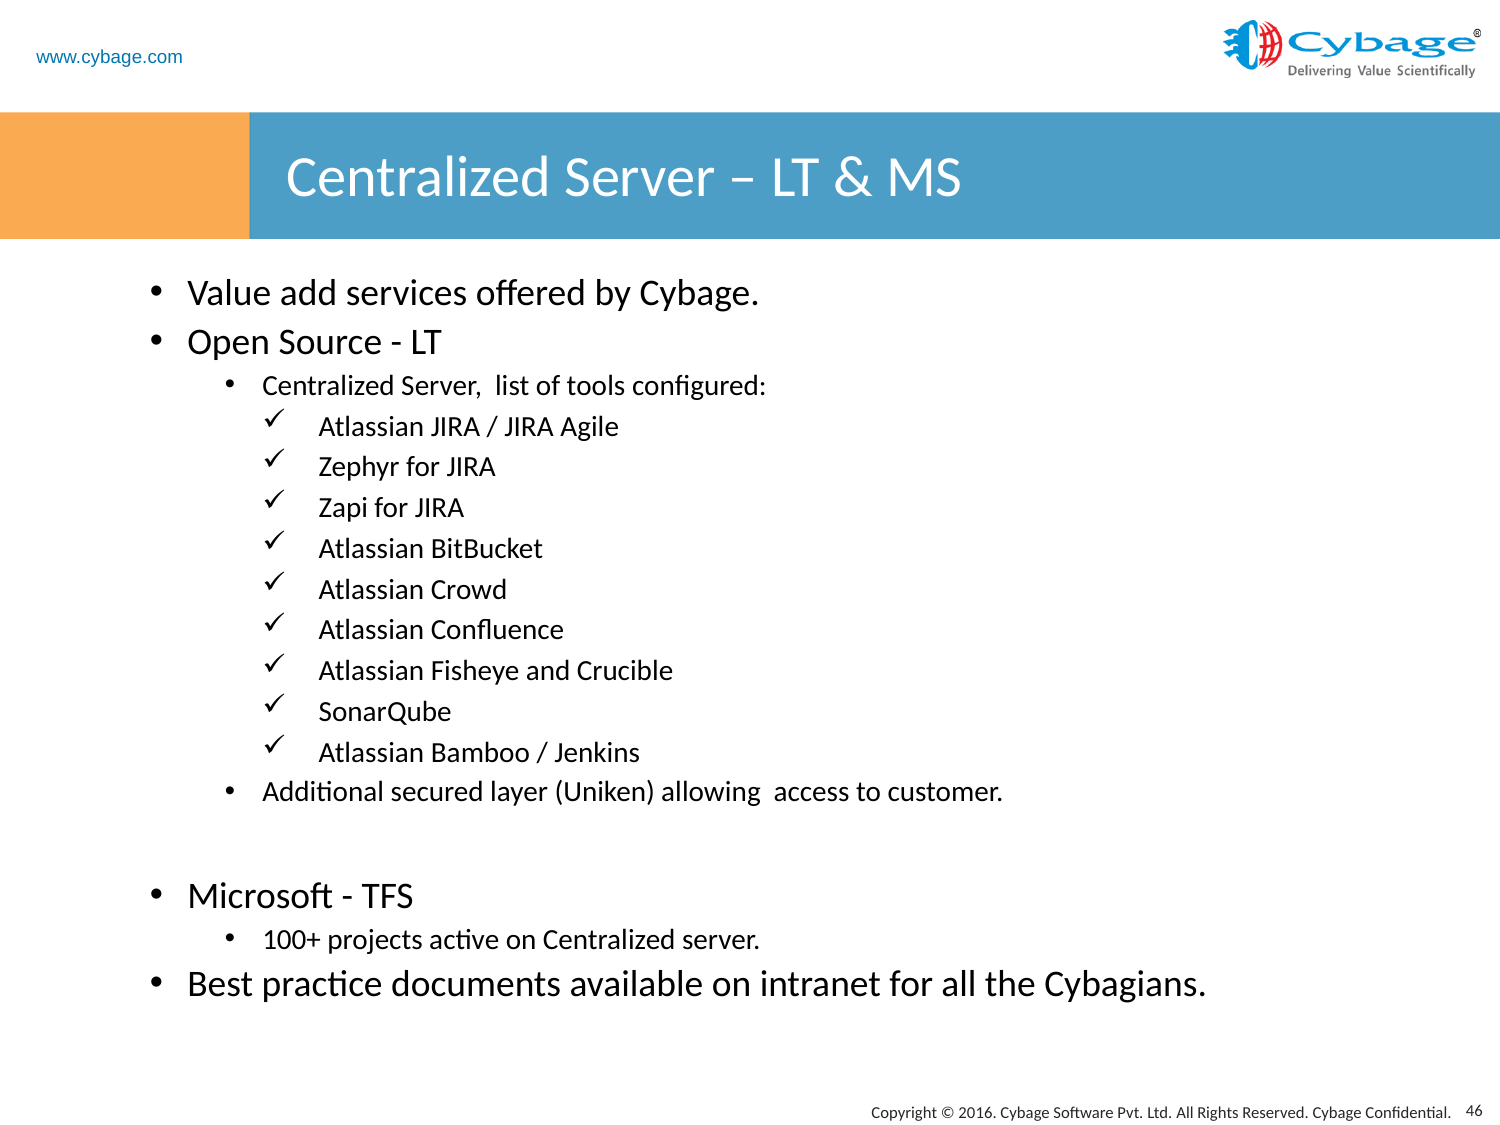

# Centralized Server – LT & MS
Value add services offered by Cybage.
Open Source - LT
Centralized Server,  list of tools configured:
Atlassian JIRA / JIRA Agile
Zephyr for JIRA
Zapi for JIRA
Atlassian BitBucket
Atlassian Crowd
Atlassian Confluence
Atlassian Fisheye and Crucible
SonarQube
Atlassian Bamboo / Jenkins
Additional secured layer (Uniken) allowing  access to customer.

Microsoft - TFS
100+ projects active on Centralized server.
Best practice documents available on intranet for all the Cybagians.